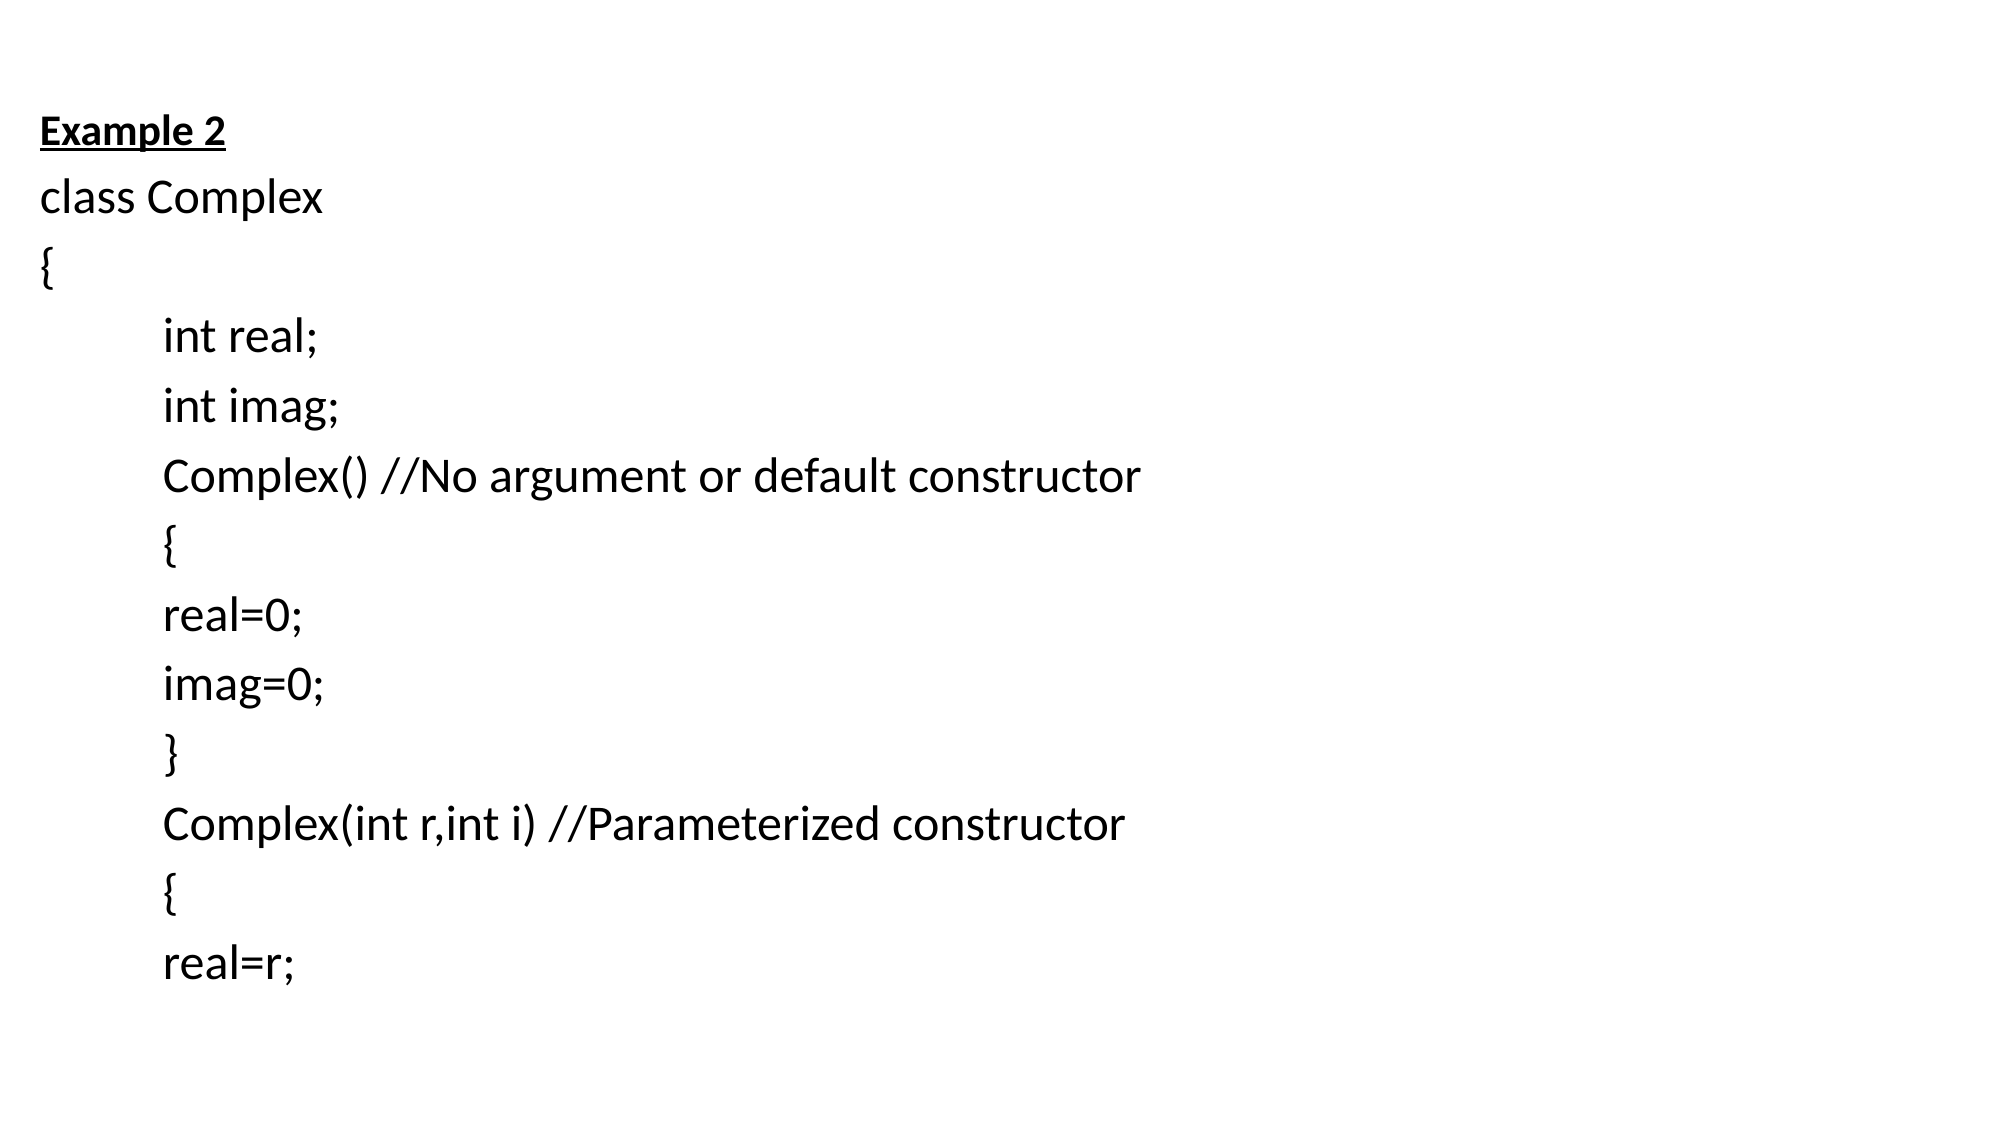

Example 2
class Complex
{
int real;
int imag;
Complex() //No argument or default constructor
{
real=0;
imag=0;
}
Complex(int r,int i) //Parameterized constructor
{
real=r;